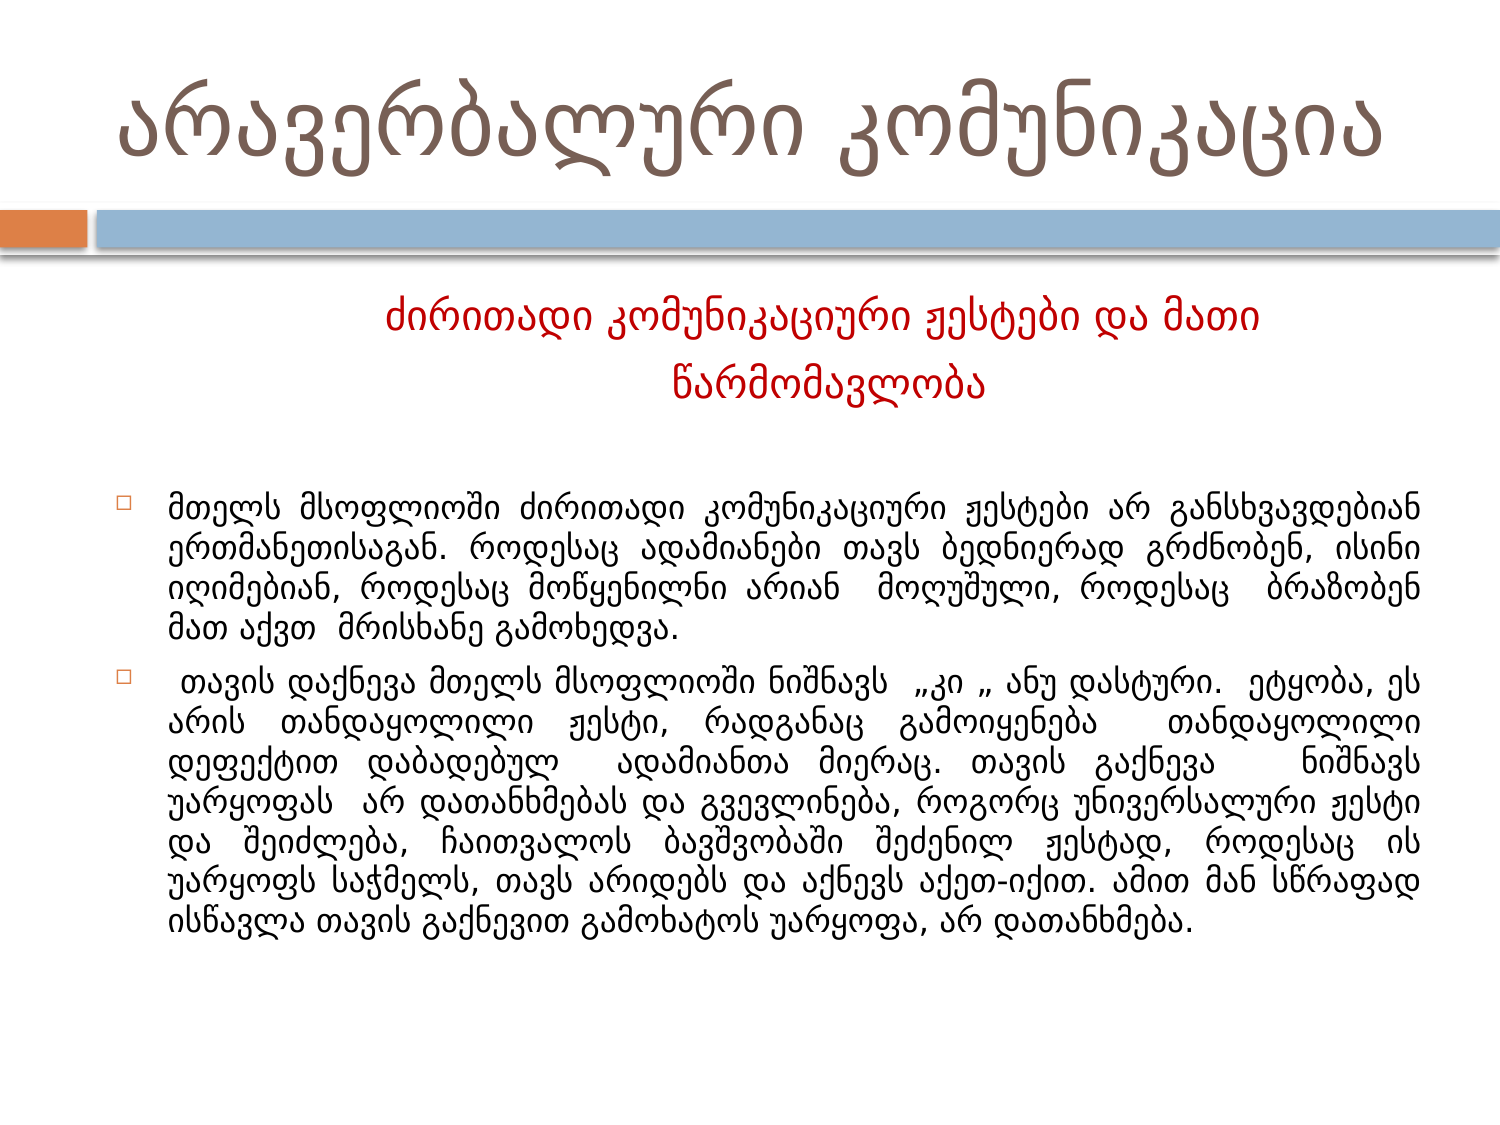

# არავერბალური კომუნიკაცია
              ძირითადი კომუნიკაციური ჟესტები და მათი
                                          წარმომავლობა

მთელს მსოფლიოში ძირითადი კომუნიკაციური ჟესტები არ განსხვავდებიან ერთმანეთისაგან. როდესაც ადამიანები თავს ბედნიერად გრძნობენ, ისინი იღიმებიან, როდესაც მოწყენილნი არიან  მოღუშული, როდესაც  ბრაზობენ მათ აქვთ  მრისხანე გამოხედვა.
 თავის დაქნევა მთელს მსოფლიოში ნიშნავს  „კი „ ანუ დასტური.  ეტყობა, ეს არის თანდაყოლილი ჟესტი, რადგანაც გამოიყენება  თანდაყოლილი დეფექტით დაბადებულ  ადამიანთა მიერაც. თავის გაქნევა   ნიშნავს უარყოფას  არ დათანხმებას და გვევლინება, როგორც უნივერსალური ჟესტი და შეიძლება, ჩაითვალოს ბავშვობაში შეძენილ ჟესტად, როდესაც ის უარყოფს საჭმელს, თავს არიდებს და აქნევს აქეთ-იქით. ამით მან სწრაფად ისწავლა თავის გაქნევით გამოხატოს უარყოფა, არ დათანხმება.